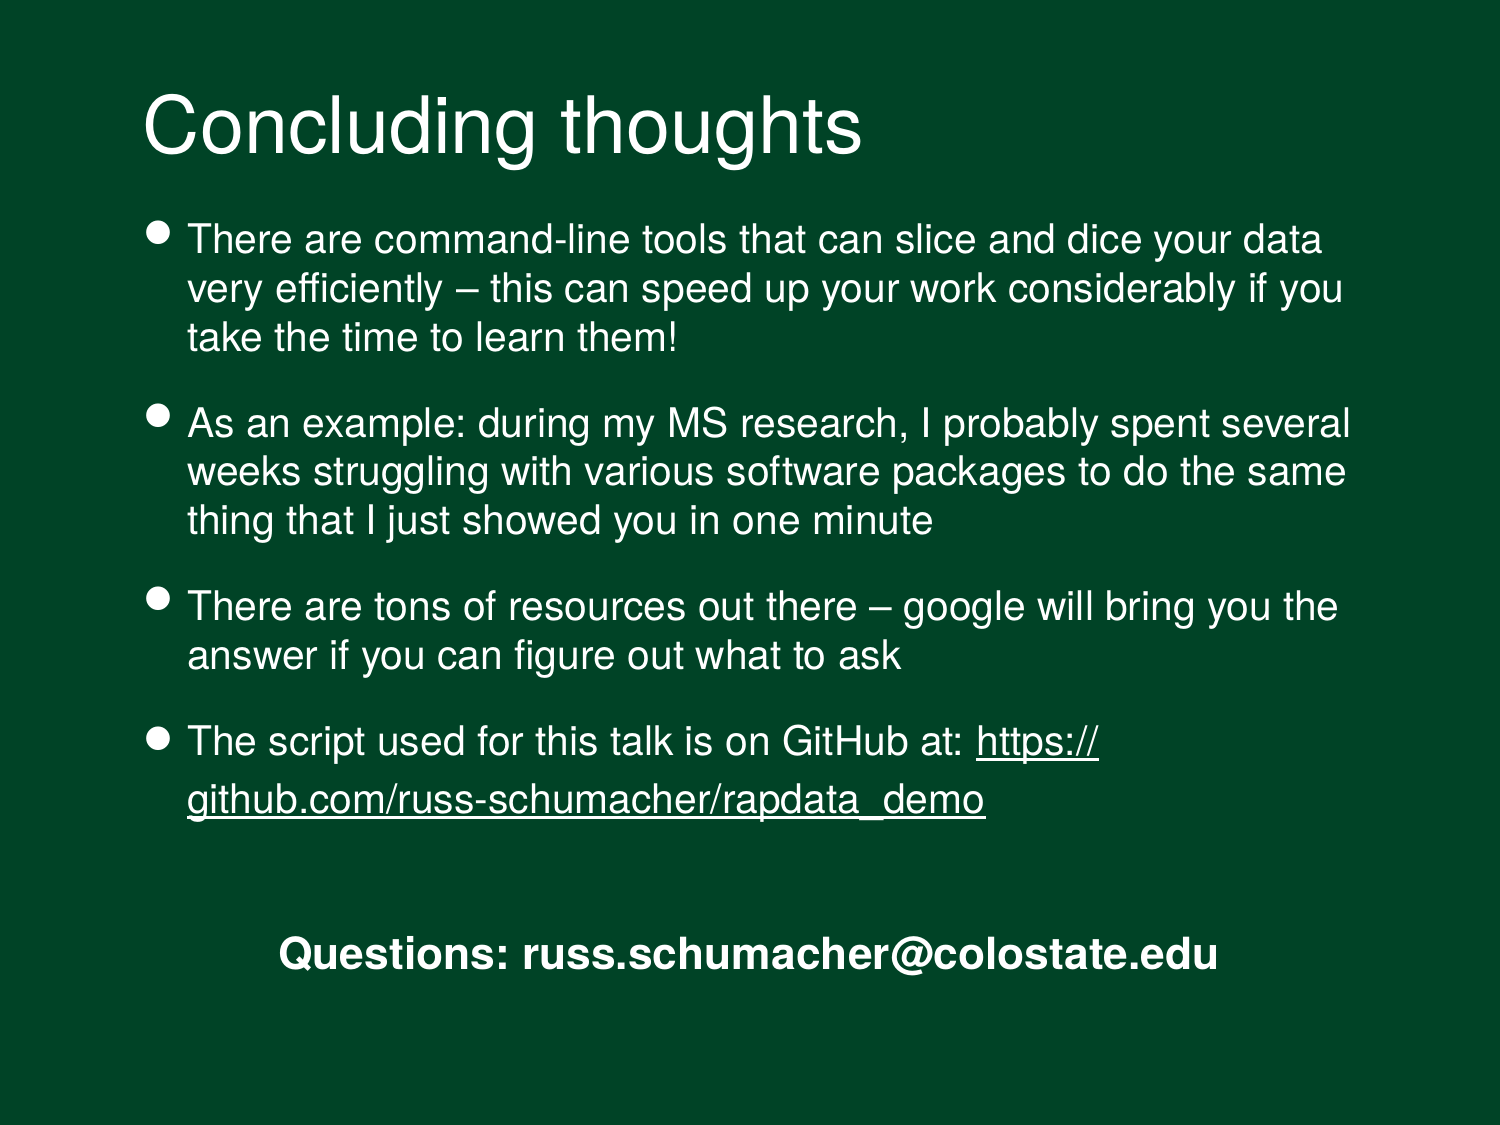

# Concluding thoughts
There are command-line tools that can slice and dice your data very efficiently – this can speed up your work considerably if you take the time to learn them!
As an example: during my MS research, I probably spent several weeks struggling with various software packages to do the same thing that I just showed you in one minute
There are tons of resources out there – google will bring you the answer if you can figure out what to ask
The script used for this talk is on GitHub at: https://github.com/russ-schumacher/rapdata_demo

Questions: russ.schumacher@colostate.edu

Schumacher: Unix and shell scripting
13